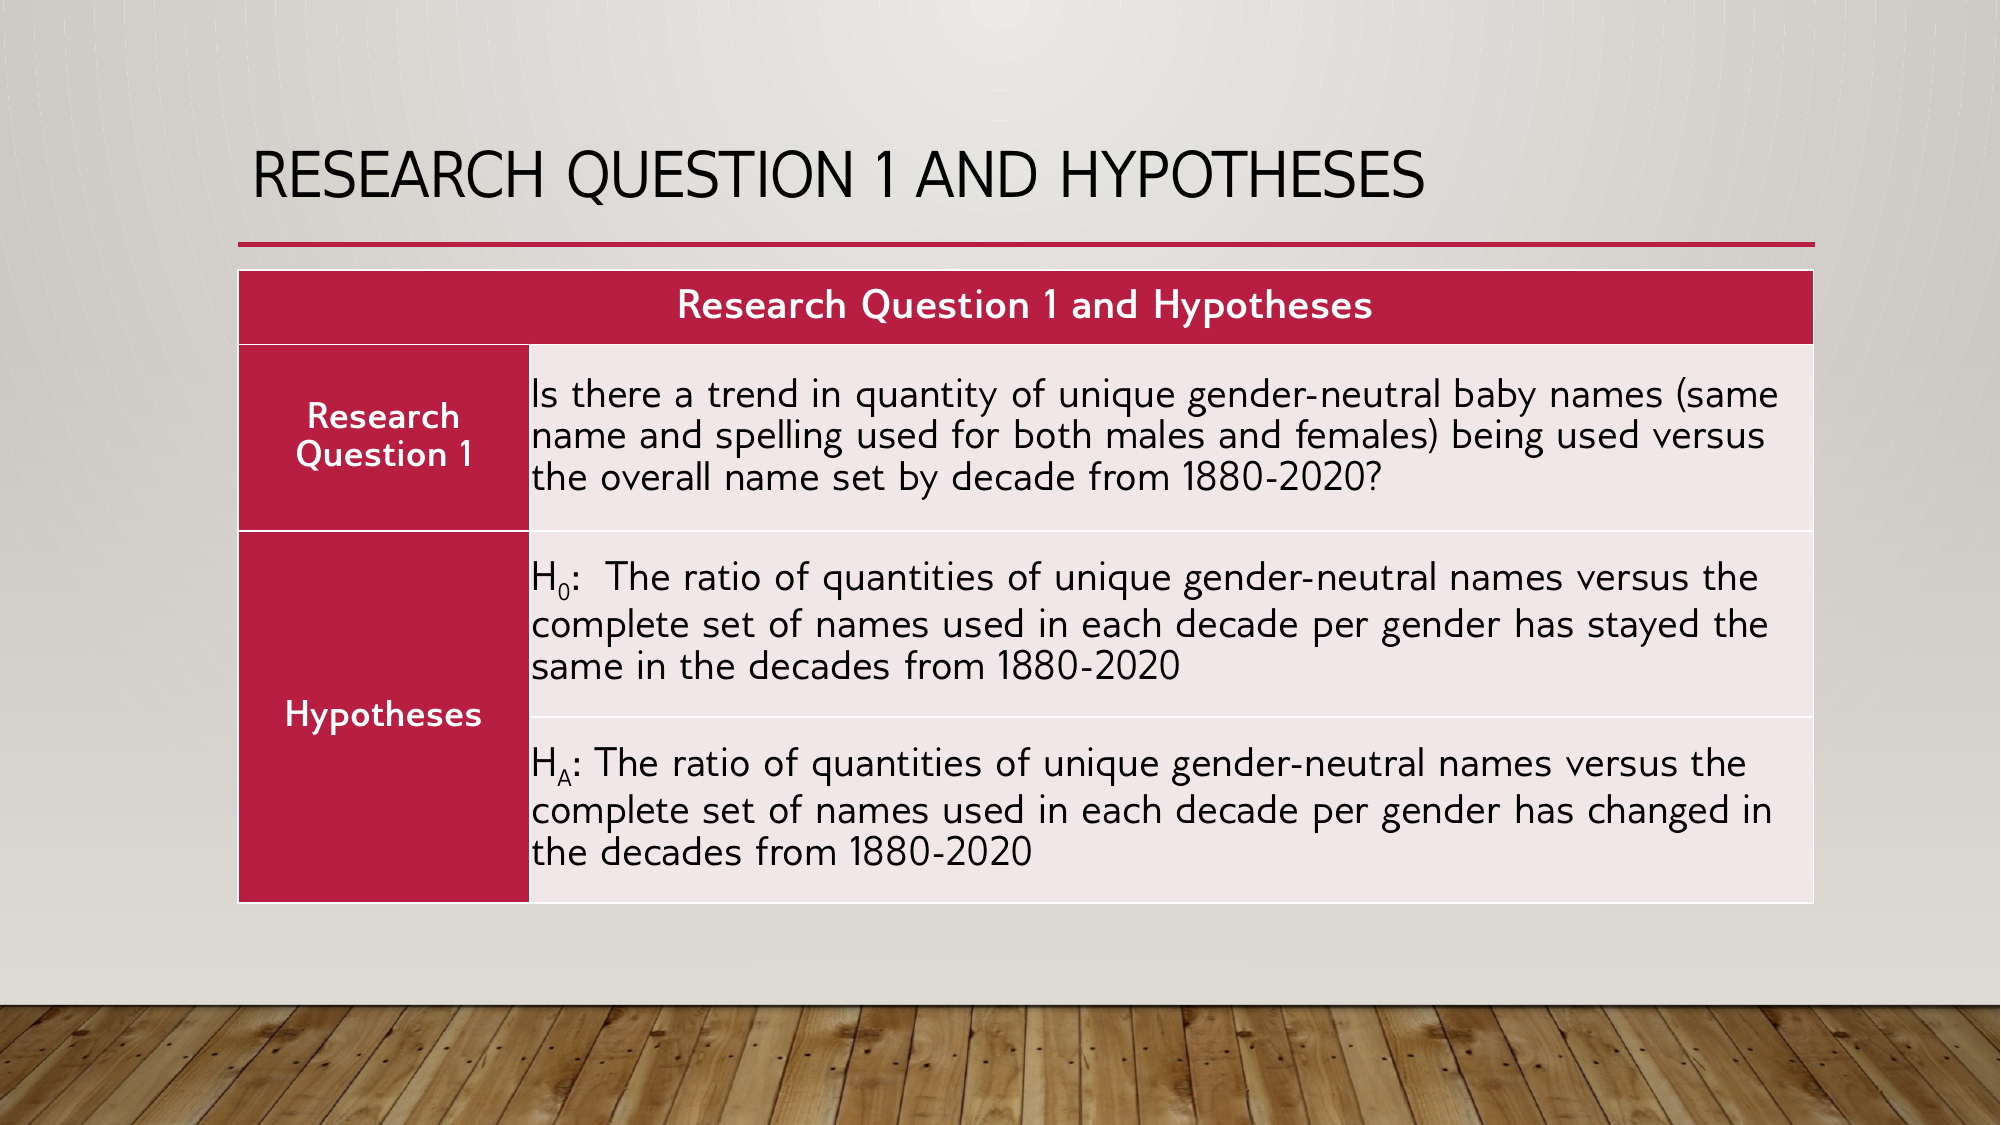

# Research question 1 and Hypotheses
| Research Question 1 and Hypotheses |  |
| --- | --- |
| Research Question 1 | Is there a trend in quantity of unique gender-neutral baby names (same name and spelling used for both males and females) being used versus the overall name set by decade from 1880-2020? |
| Hypotheses | H0: The ratio of quantities of unique gender-neutral names versus the complete set of names used in each decade per gender has stayed the same in the decades from 1880-2020 |
|  | HA: The ratio of quantities of unique gender-neutral names versus the complete set of names used in each decade per gender has changed in the decades from 1880-2020 |